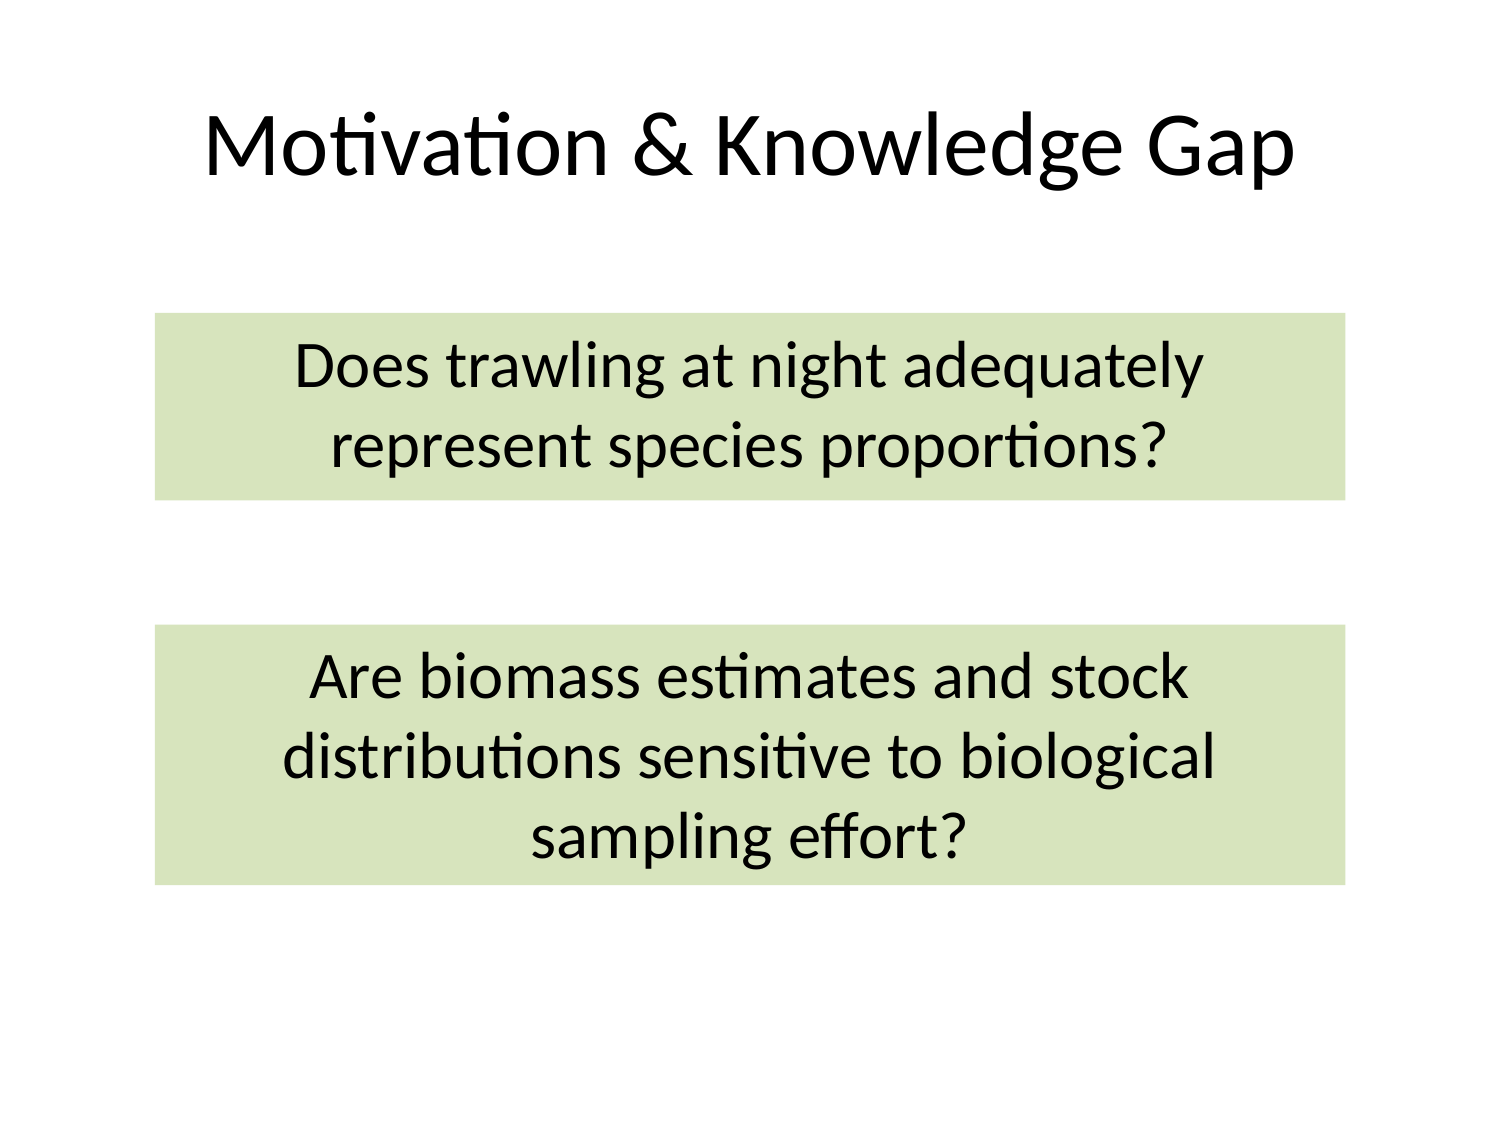

# Motivation & Knowledge Gap
Does trawling at night adequately represent species proportions?
Are biomass estimates and stock distributions sensitive to biological sampling effort?